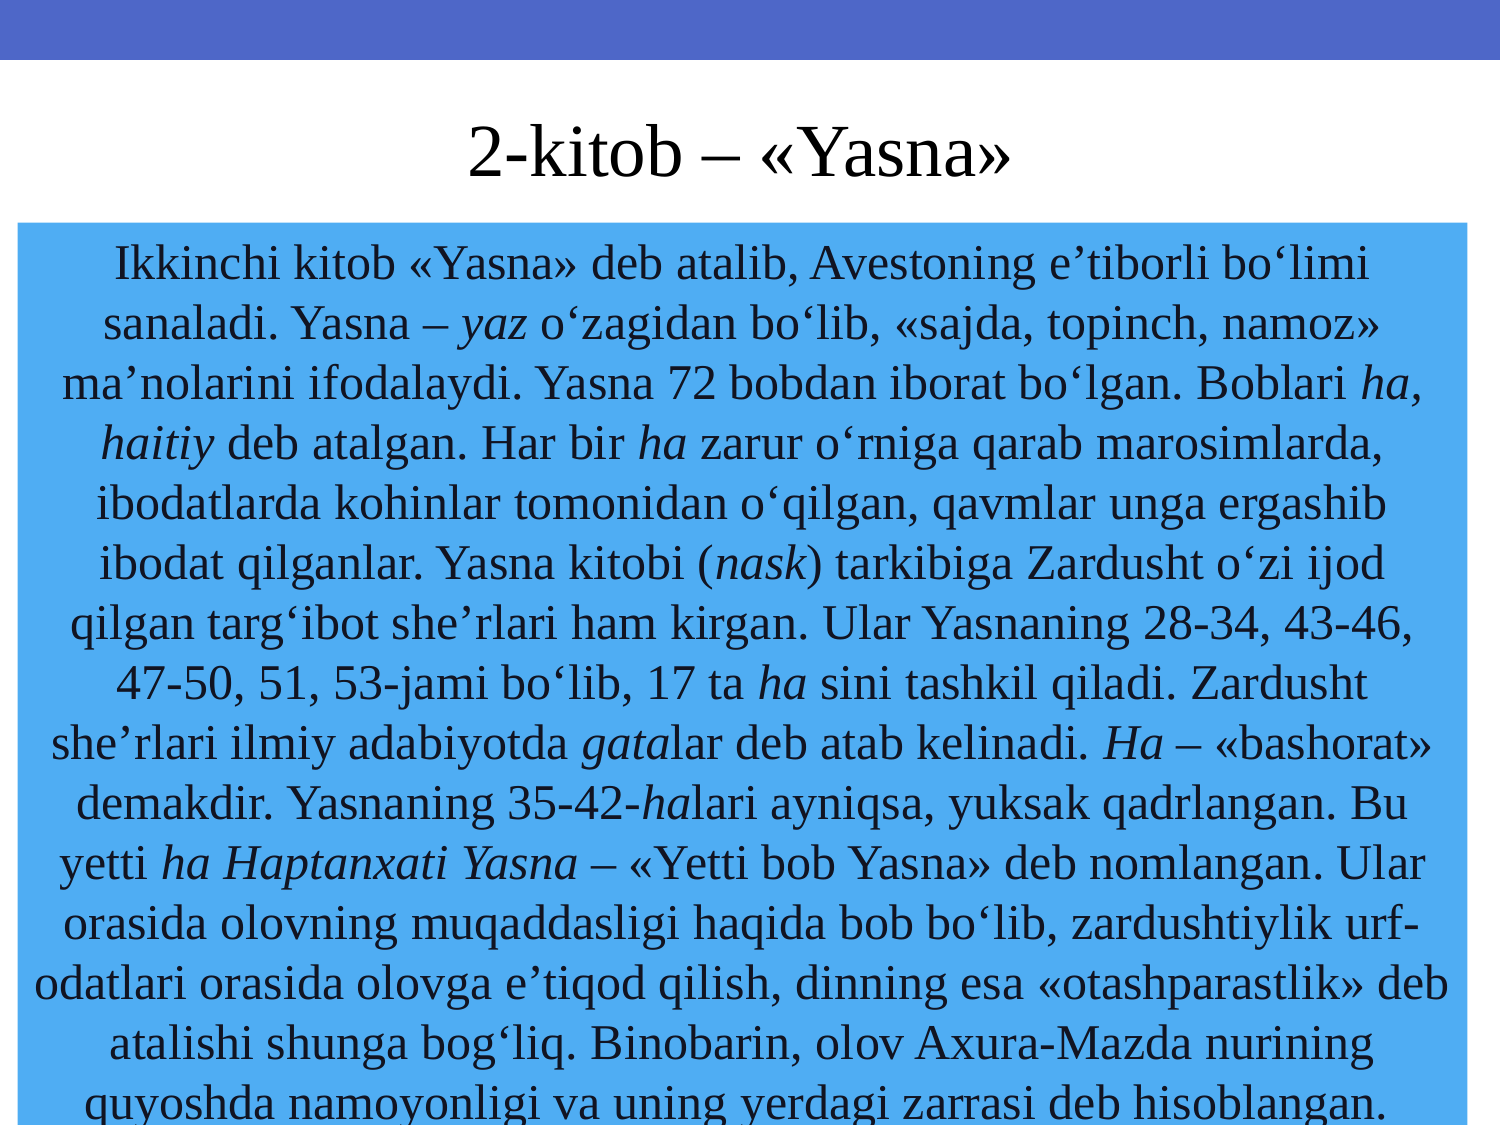

2-kitob – «Yasna»
Ikkinchi kitob «Yasna» deb atalib, Avestoning e’tiborli bo‘limi sanaladi. Yasna – yaz o‘zagidan bo‘lib, «sajda, topinch, namoz» ma’nolarini ifodalaydi. Yasna 72 bobdan iborat bo‘lgan. Boblari ha, haitiy deb atalgan. Har bir ha zarur o‘rniga qarab marosimlarda, ibodatlarda kohinlar tomonidan o‘qilgan, qavmlar unga ergashib ibodat qilganlar. Yasna kitobi (nask) tarkibiga Zardusht o‘zi ijod qilgan targ‘ibot she’rlari ham kirgan. Ular Yasnaning 28-34, 43-46, 47-50, 51, 53-jami bo‘lib, 17 ta ha sini tashkil qiladi. Zardusht she’rlari ilmiy adabiyotda gatalar deb atab kelinadi. Ha – «bashorat» demakdir. Yasnaning 35-42-halari ayniqsa, yuksak qadrlangan. Bu yetti ha Haptanxati Yasna – «Yetti bob Yasna» deb nomlangan. Ular orasida olovning muqaddasligi haqida bob bo‘lib, zardushtiylik urf-odatlari orasida olovga e’tiqod qilish, dinning esa «otashparastlik» deb atalishi shunga bog‘liq. Binobarin, olov Axura-Mazda nurining quyoshda namoyonligi va uning yerdagi zarrasi deb hisoblangan.